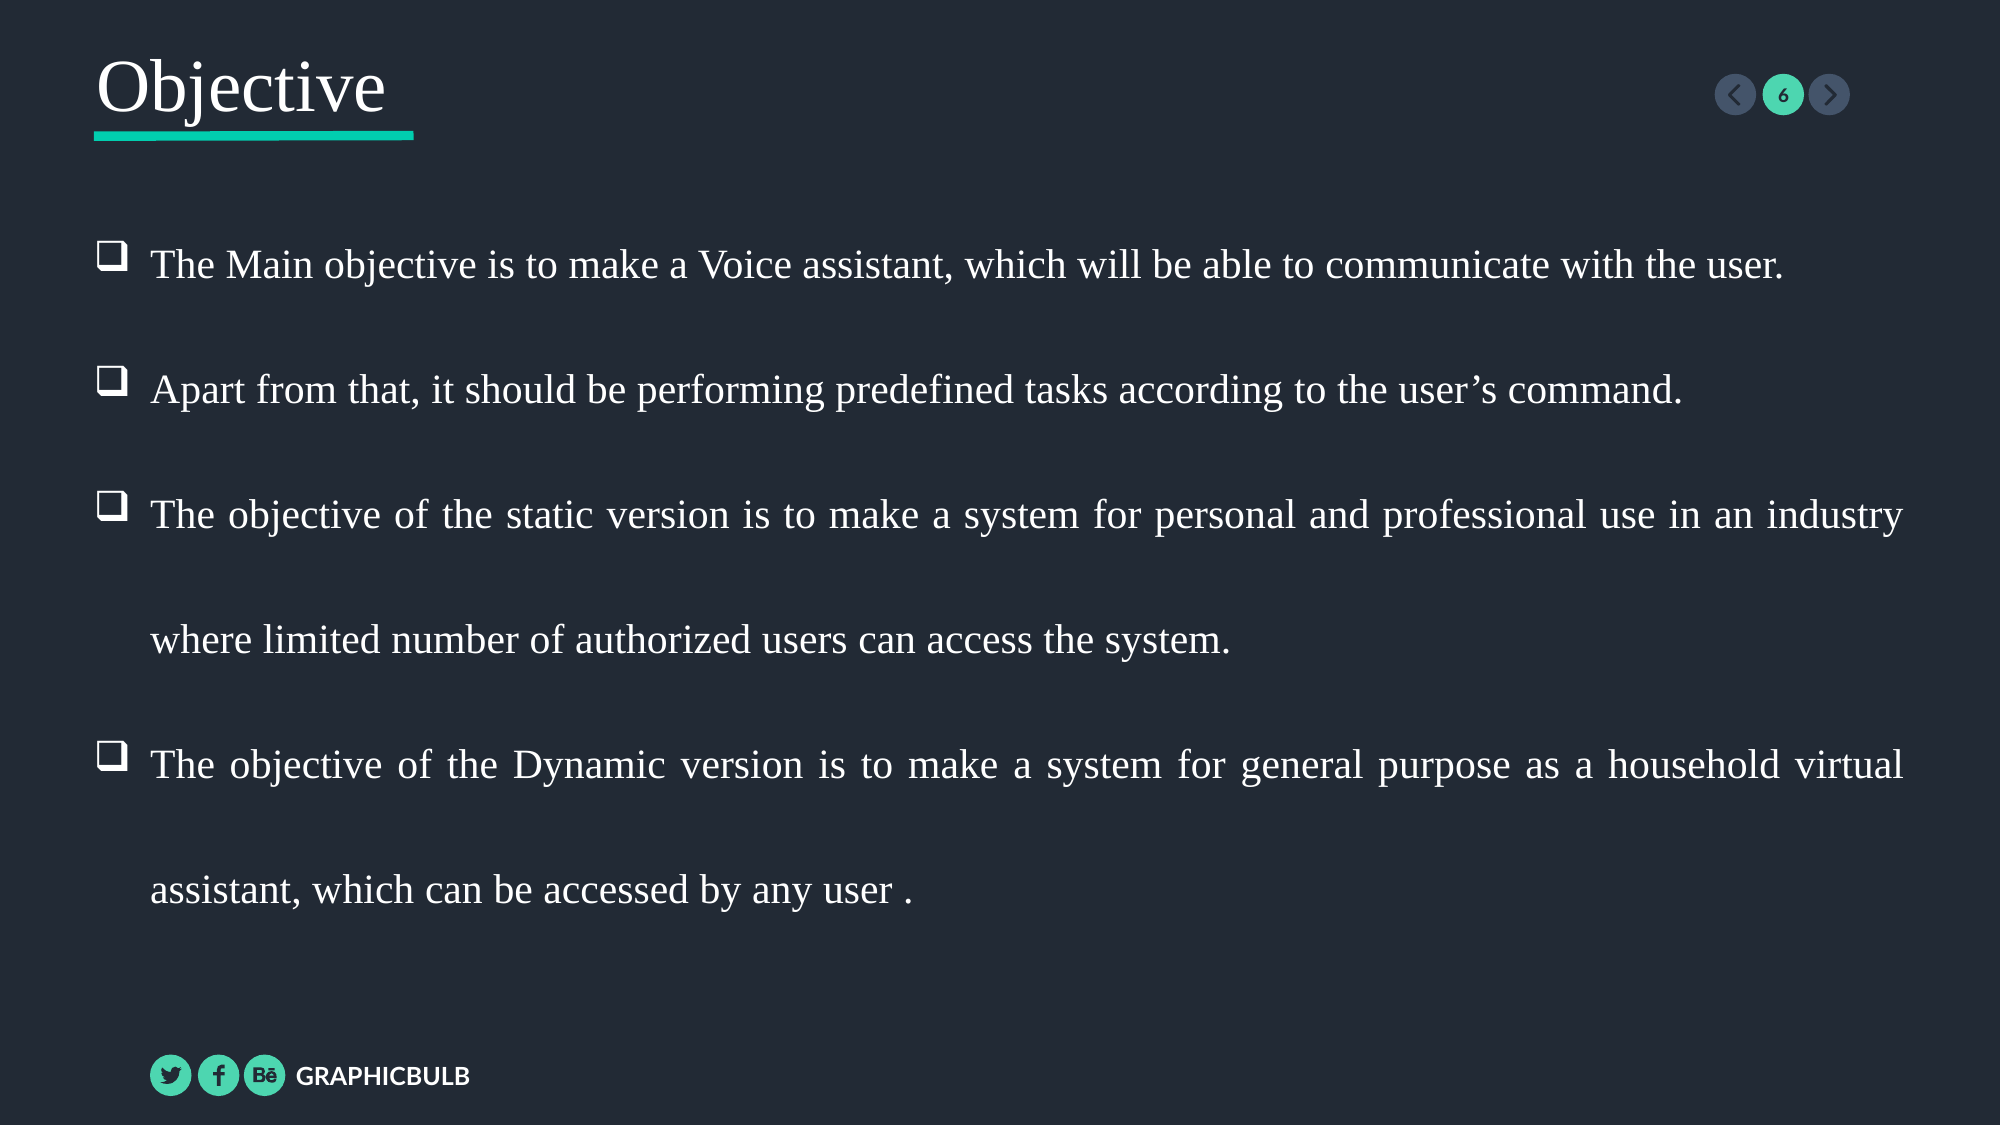

Objective
The Main objective is to make a Voice assistant, which will be able to communicate with the user.
Apart from that, it should be performing predefined tasks according to the user’s command.
The objective of the static version is to make a system for personal and professional use in an industry where limited number of authorized users can access the system.
The objective of the Dynamic version is to make a system for general purpose as a household virtual assistant, which can be accessed by any user .